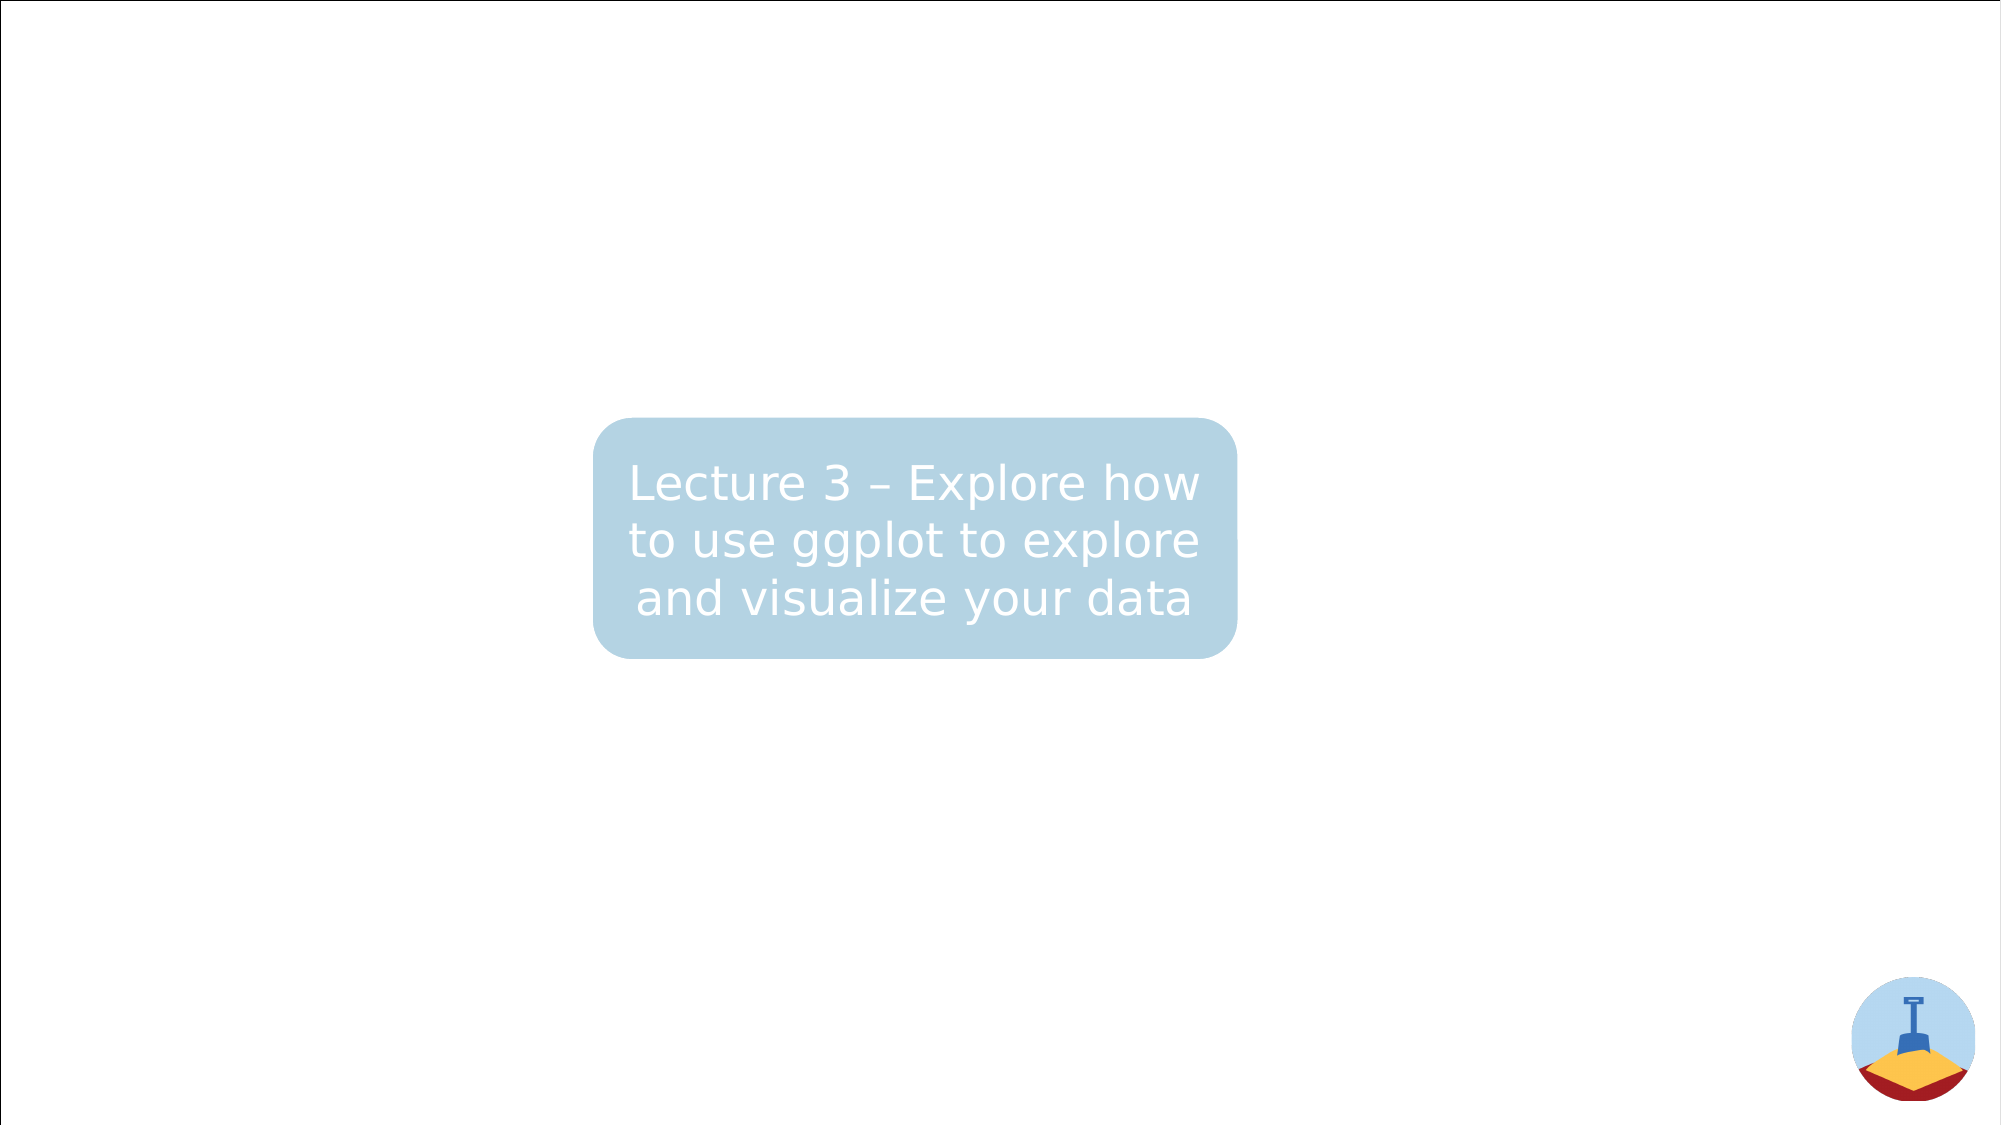

Lecture 3 – Explore how to use ggplot to explore and visualize your data